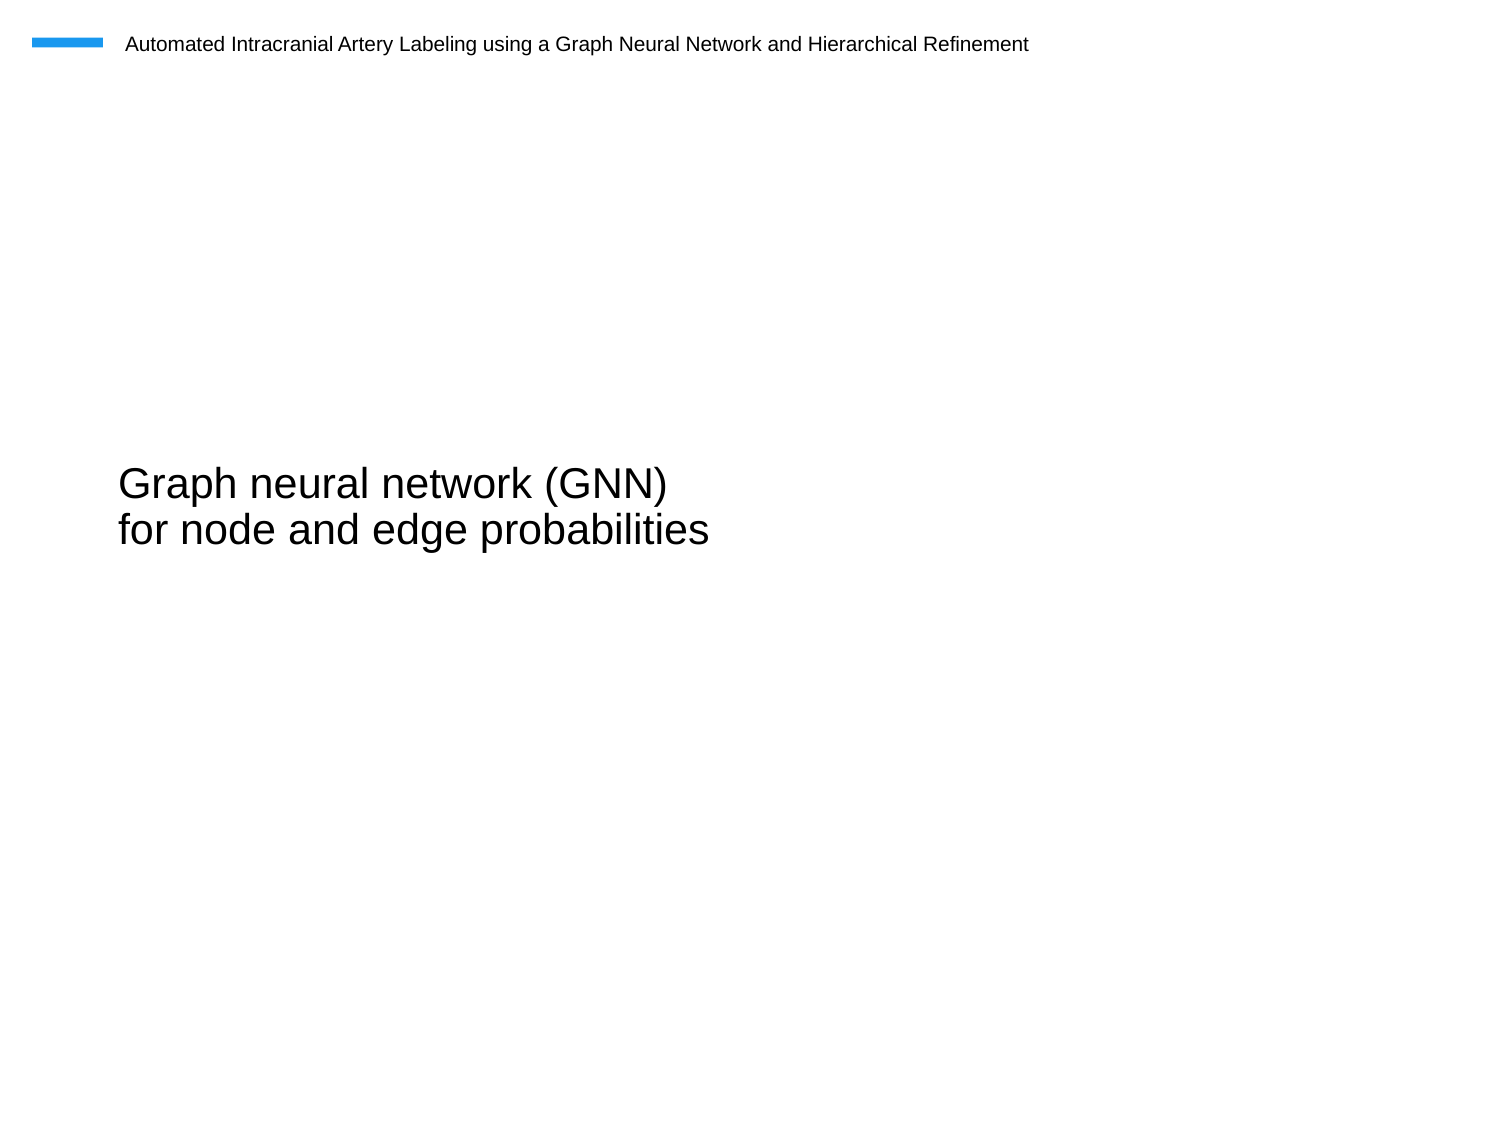

Automated Intracranial Artery Labeling using a Graph Neural Network and Hierarchical Refinement

# Graph neural network (GNN) for node and edge probabilities